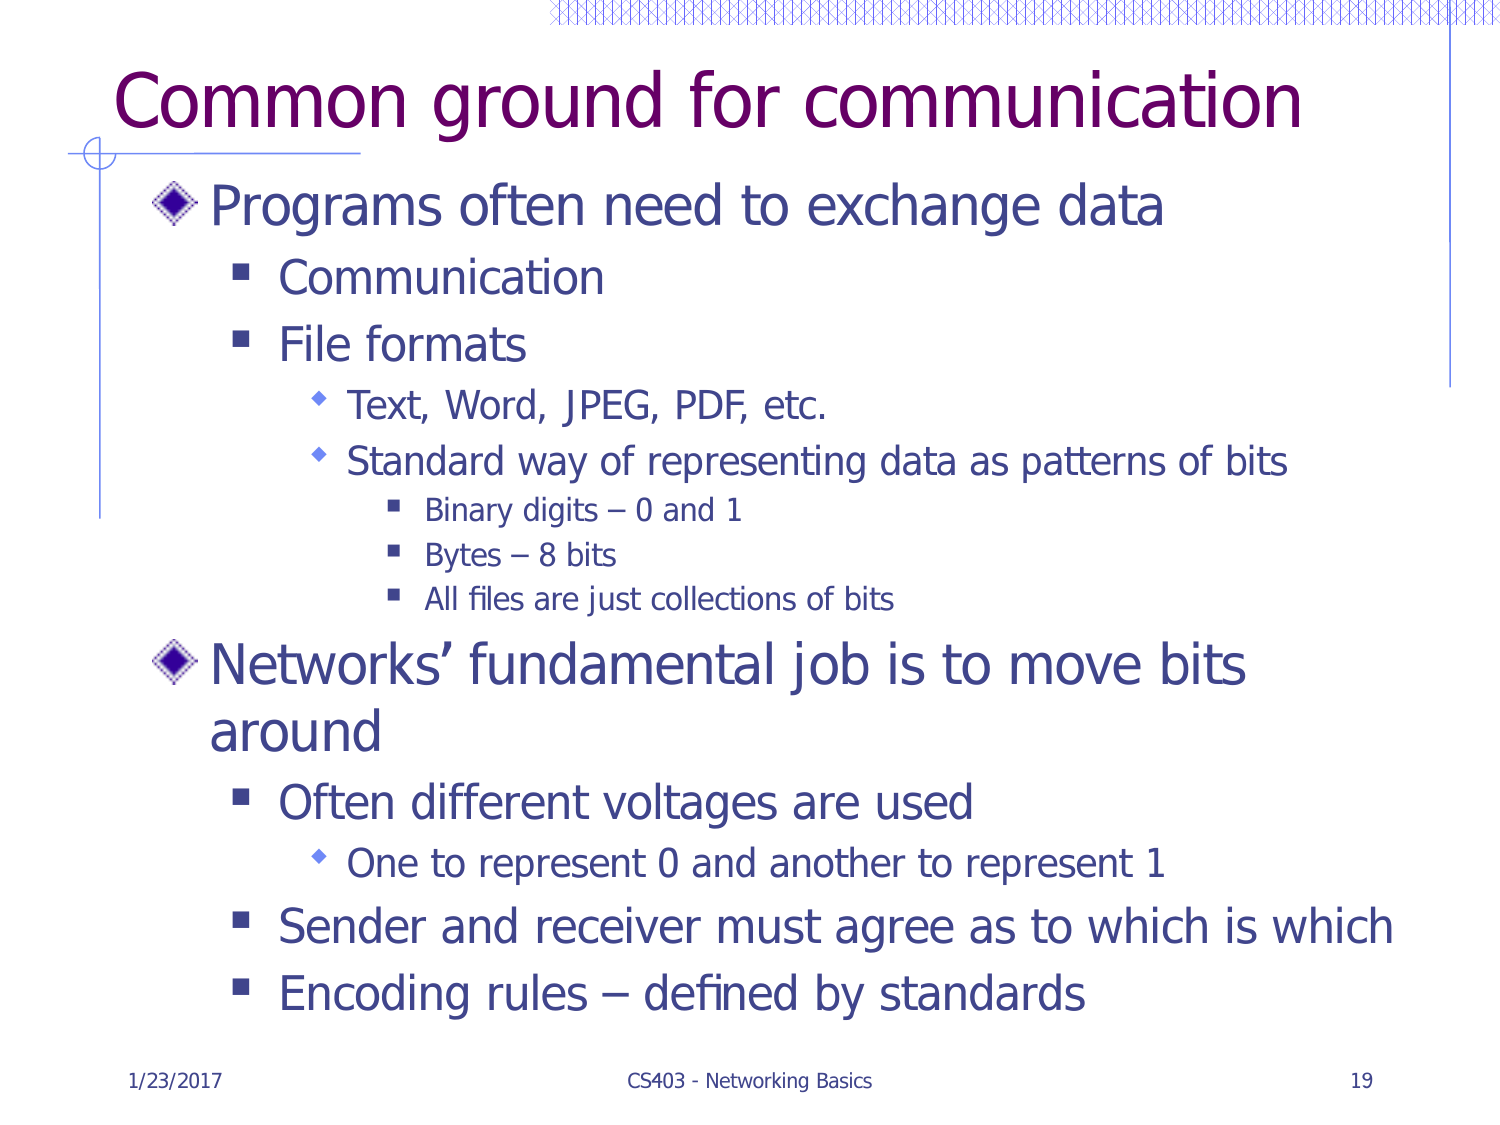

# Common ground for communication
Programs often need to exchange data
Communication
File formats
Text, Word, JPEG, PDF, etc.
Standard way of representing data as patterns of bits
Binary digits – 0 and 1
Bytes – 8 bits
All files are just collections of bits
Networks’ fundamental job is to move bits around
Often different voltages are used
One to represent 0 and another to represent 1
Sender and receiver must agree as to which is which
Encoding rules – defined by standards
1/23/2017
CS403 - Networking Basics
19